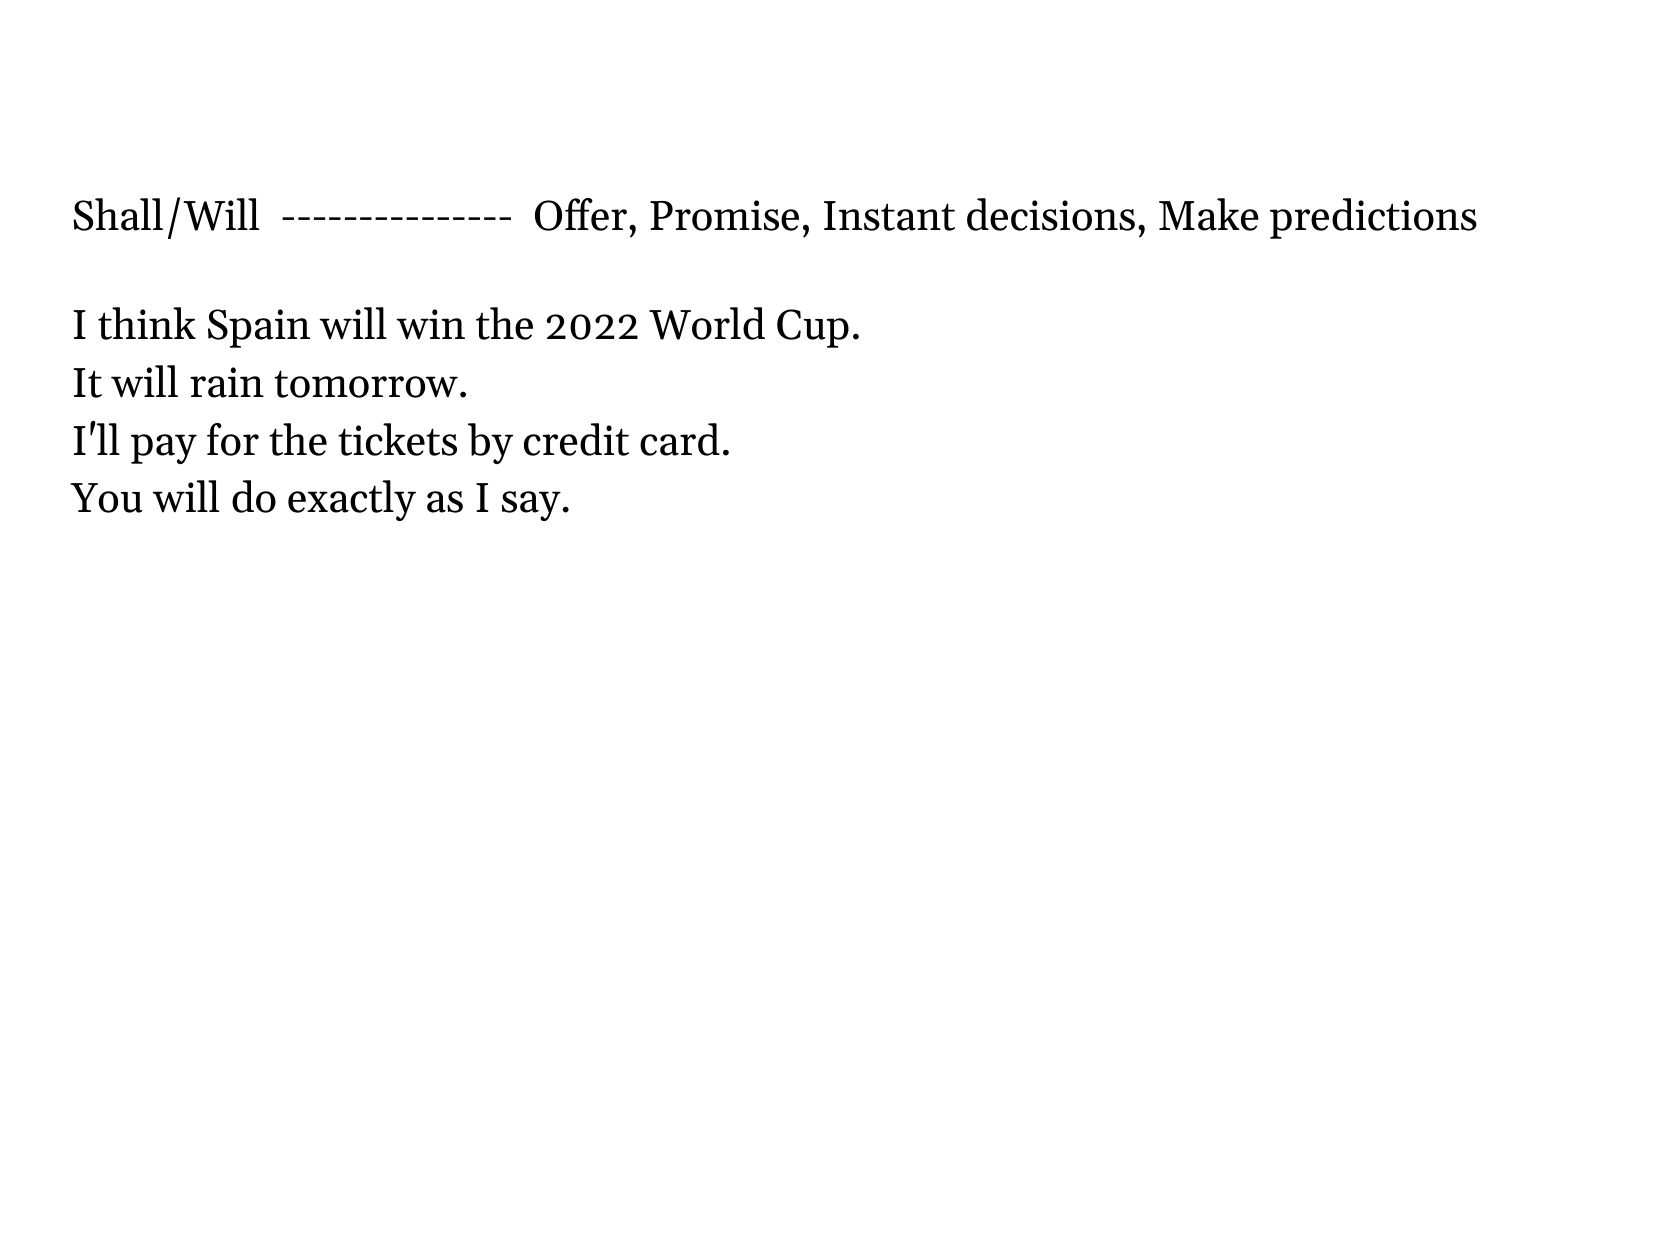

Shall/Will  ---------------  Offer, Promise, Instant decisions, Make predictions

I think Spain will win the 2022 World Cup.
It will rain tomorrow.
I'll pay for the tickets by credit card.
You will do exactly as I say.